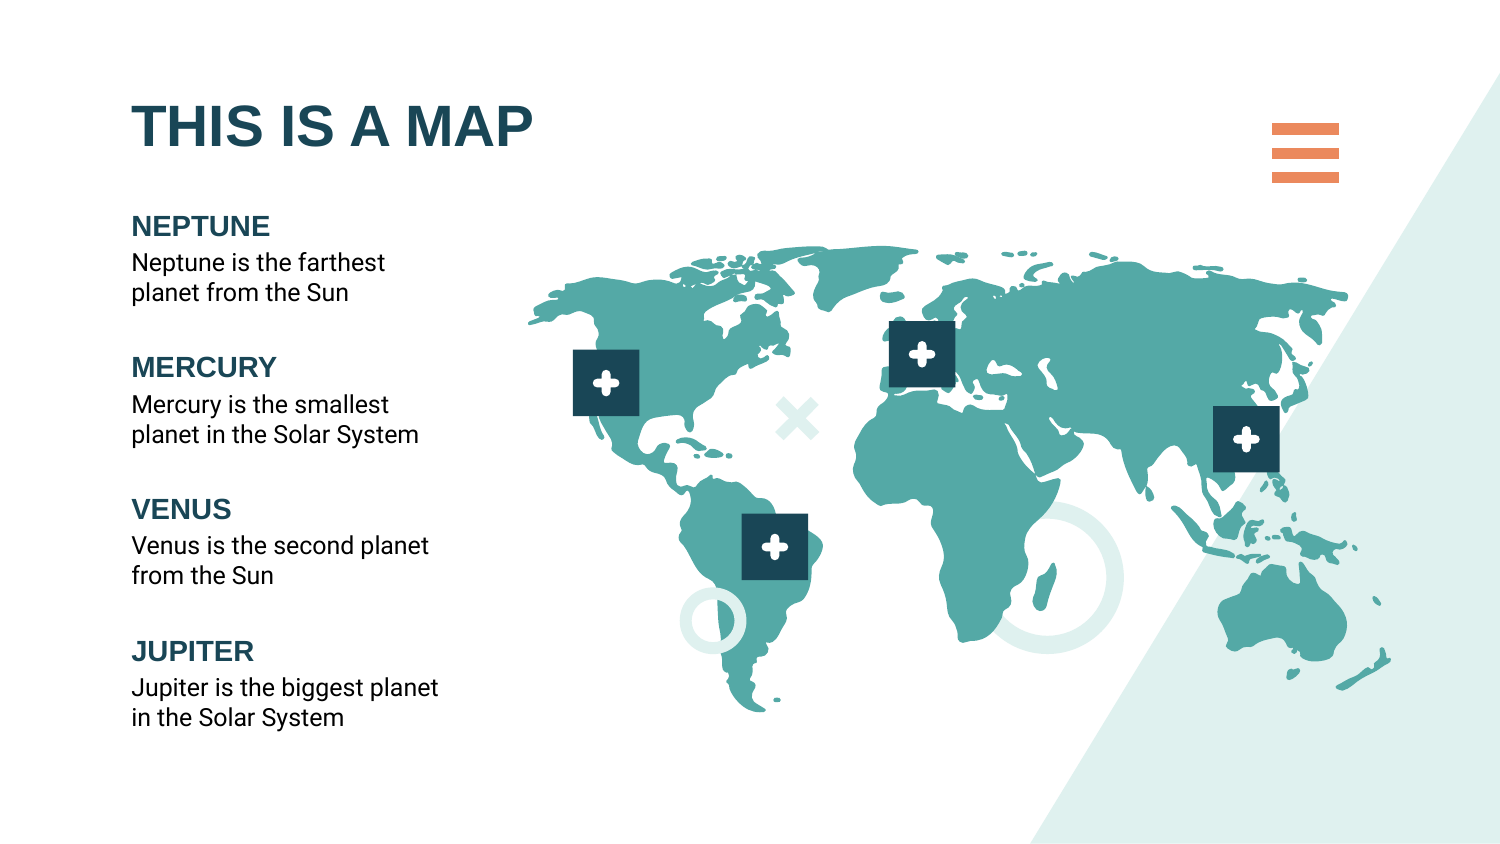

# THIS IS A MAP

NEPTUNE
Neptune is the farthest planet from the Sun

MERCURY

Mercury is the smallest planet in the Solar System

VENUS

Venus is the second planet from the Sun

JUPITER
Jupiter is the biggest planet in the Solar System